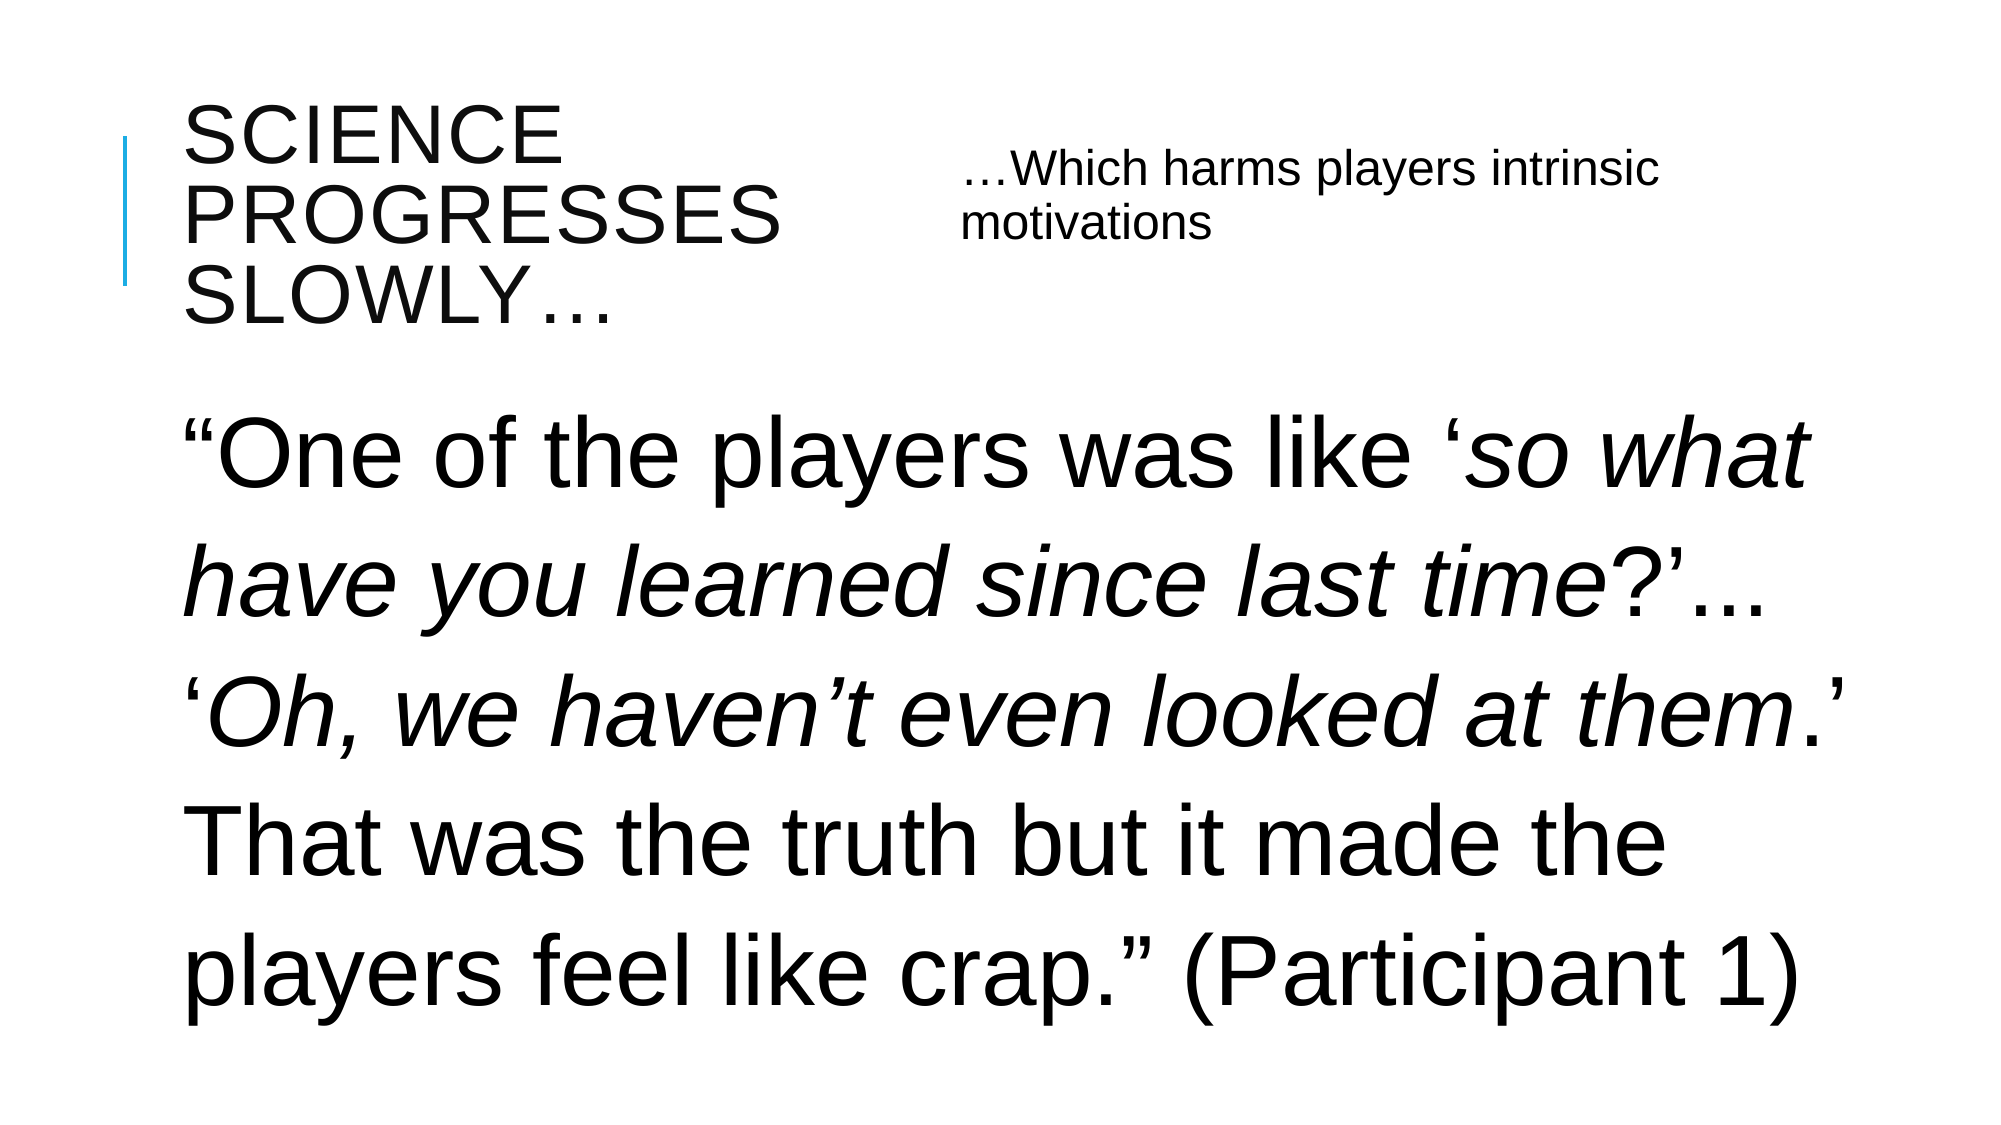

# Science progresses slowly…
…Which harms players intrinsic motivations
“One of the players was like ‘so what have you learned since last time?’... ‘Oh, we haven’t even looked at them.’ That was the truth but it made the players feel like crap.” (Participant 1)